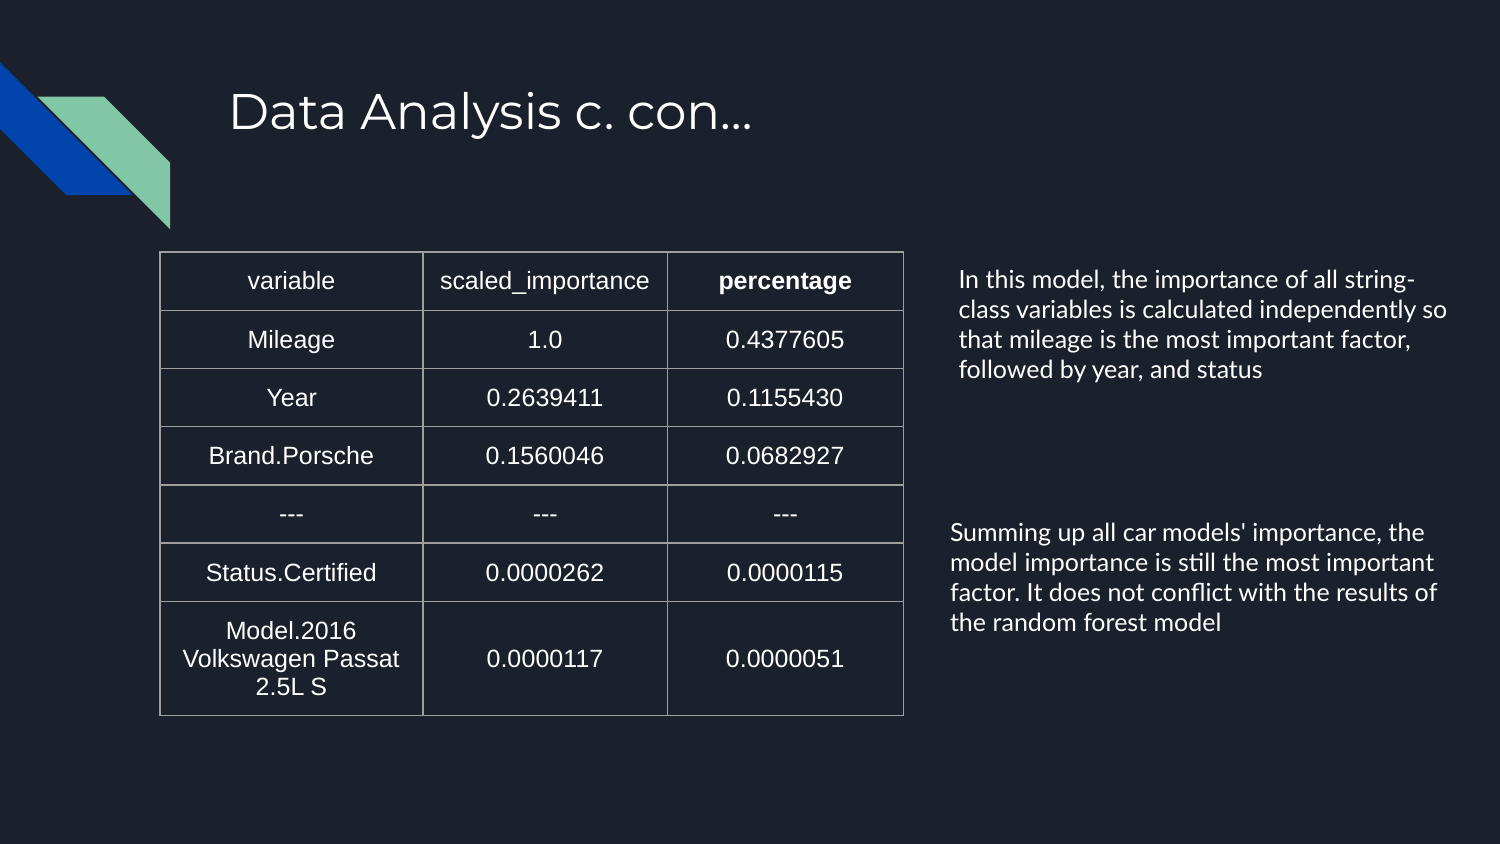

# Data Analysis c. con…
In this model, the importance of all string-class variables is calculated independently so that mileage is the most important factor, followed by year, and status
| variable | scaled\_importance | percentage |
| --- | --- | --- |
| Mileage | 1.0 | 0.4377605 |
| Year | 0.2639411 | 0.1155430 |
| Brand.Porsche | 0.1560046 | 0.0682927 |
| --- | --- | --- |
| Status.Certified | 0.0000262 | 0.0000115 |
| Model.2016 Volkswagen Passat 2.5L S | 0.0000117 | 0.0000051 |
Summing up all car models' importance, the model importance is still the most important factor. It does not conflict with the results of the random forest model